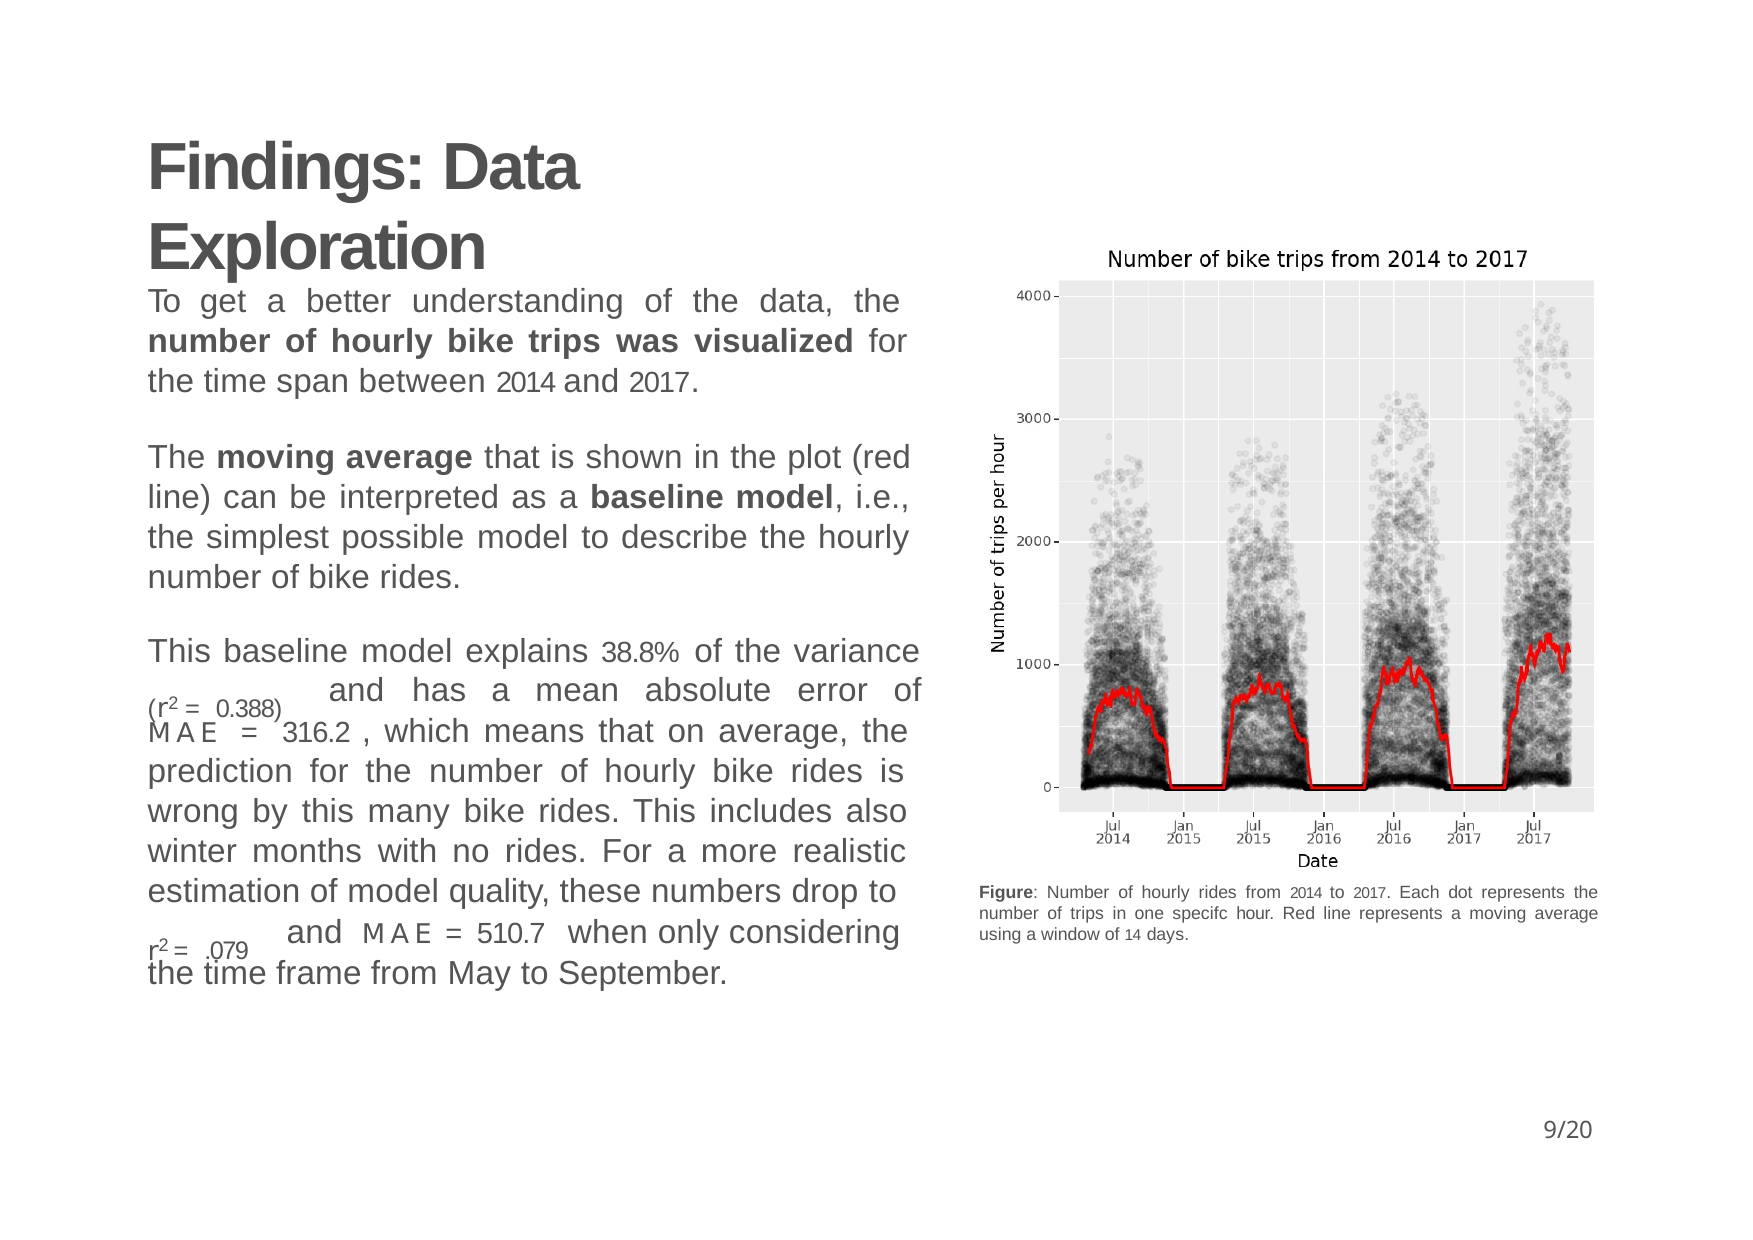

# Findings: Data Exploration

To get a better understanding of the data, the  number of hourly bike trips was visualized for  the time span between 2014 and 2017.

The moving average that is shown in the plot (red  line) can be interpreted as a baseline model, i.e.,  the simplest possible model to describe the hourly  number of bike rides.
This baseline model explains 38.8%  of the variance
and	has	a	mean	absolute	error	of
(r2 = 0.388)
MAE = 316.2 , which means that on average, the  prediction for the number of hourly bike rides is  wrong by this many bike rides. This includes also  winter months with no rides. For a more realistic  estimation of model quality, these numbers drop to
Figure: Number of hourly rides from 2014 to 2017. Each dot represents the  number of trips in one specifc hour. Red line represents a moving average  using a window of 14 days.
and  MAE = 510.7	when only considering
r2 = .079
the time frame from May to September.
9/20